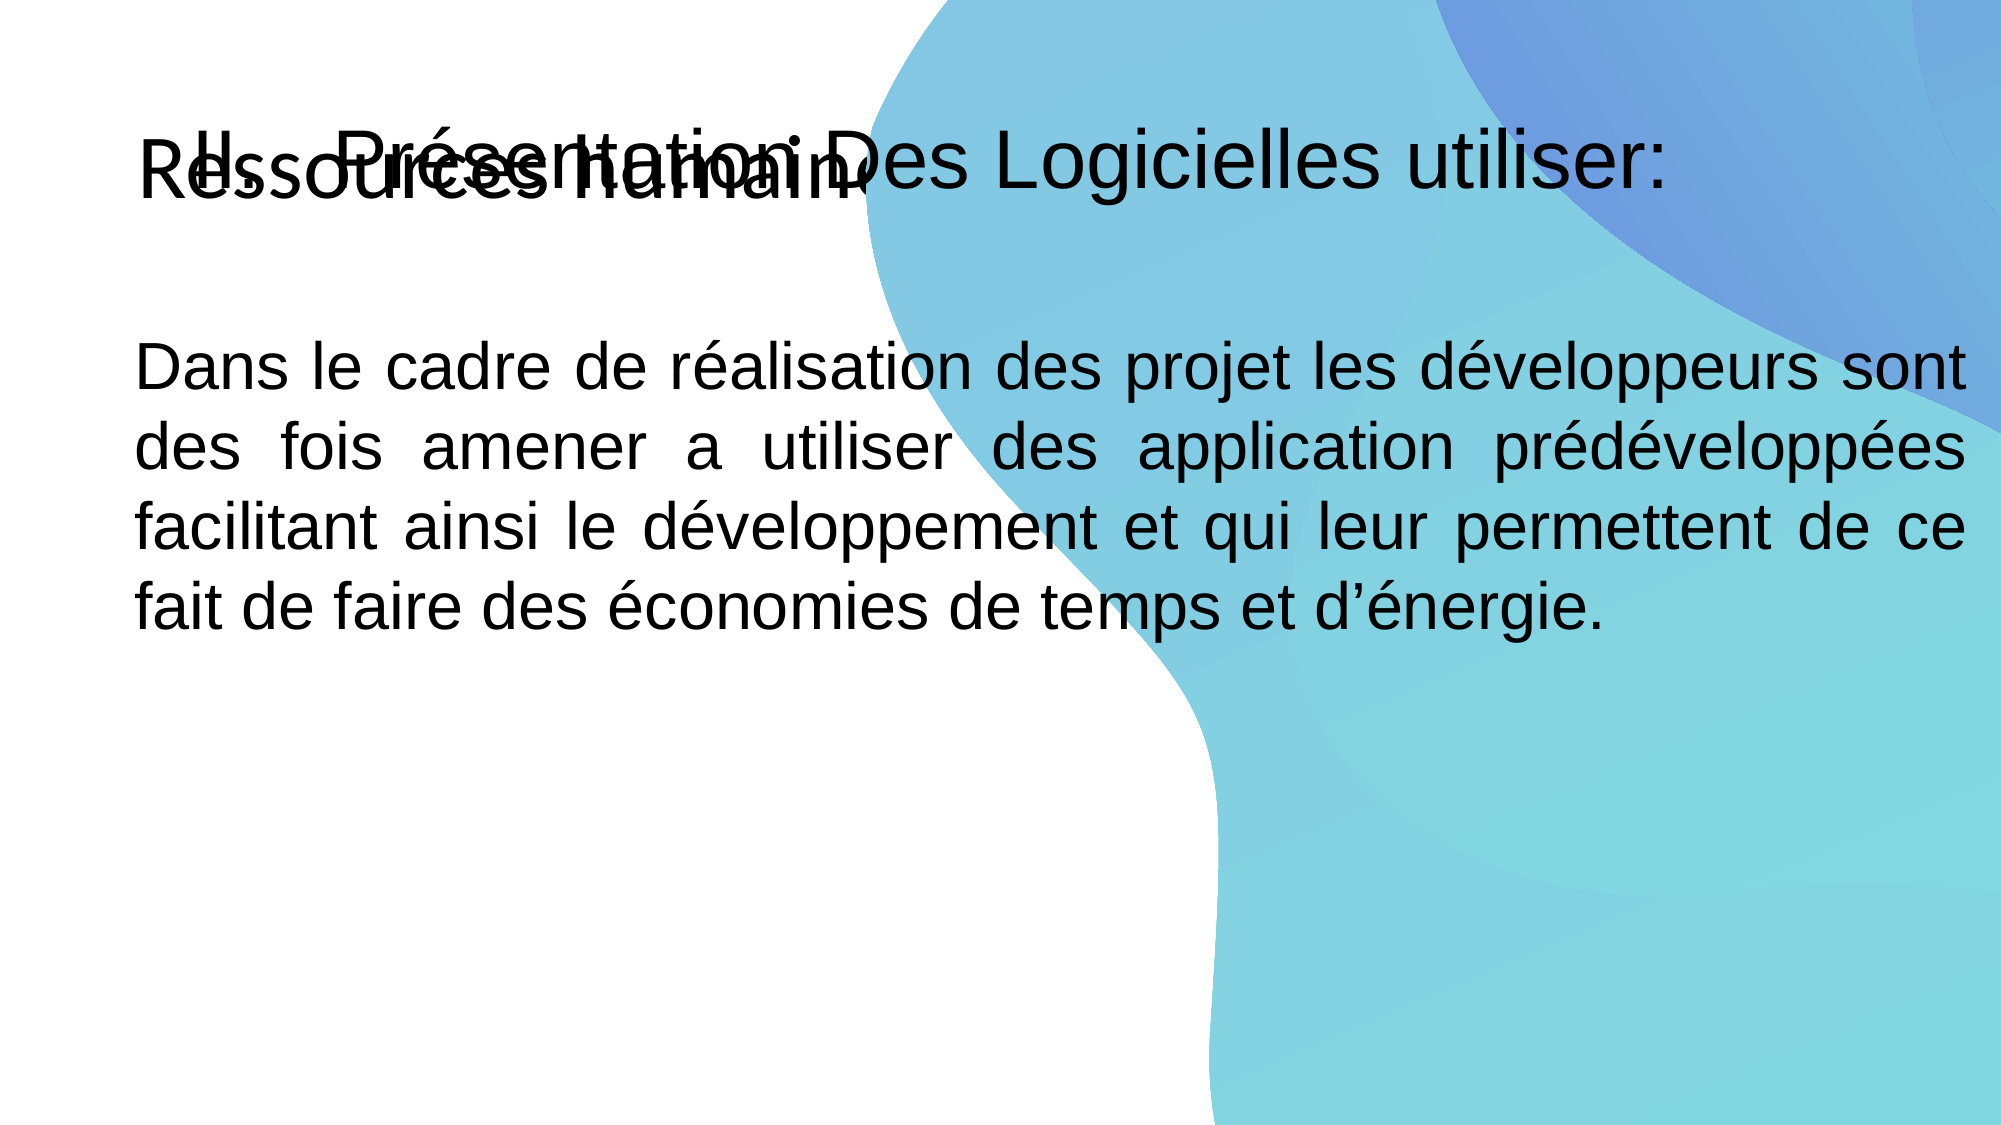

# Ressources humaines : diapositive 3
Présentation Des Logicielles utiliser:
Dans le cadre de réalisation des projet les développeurs sont des fois amener a utiliser des application prédéveloppées facilitant ainsi le développement et qui leur permettent de ce fait de faire des économies de temps et d’énergie.